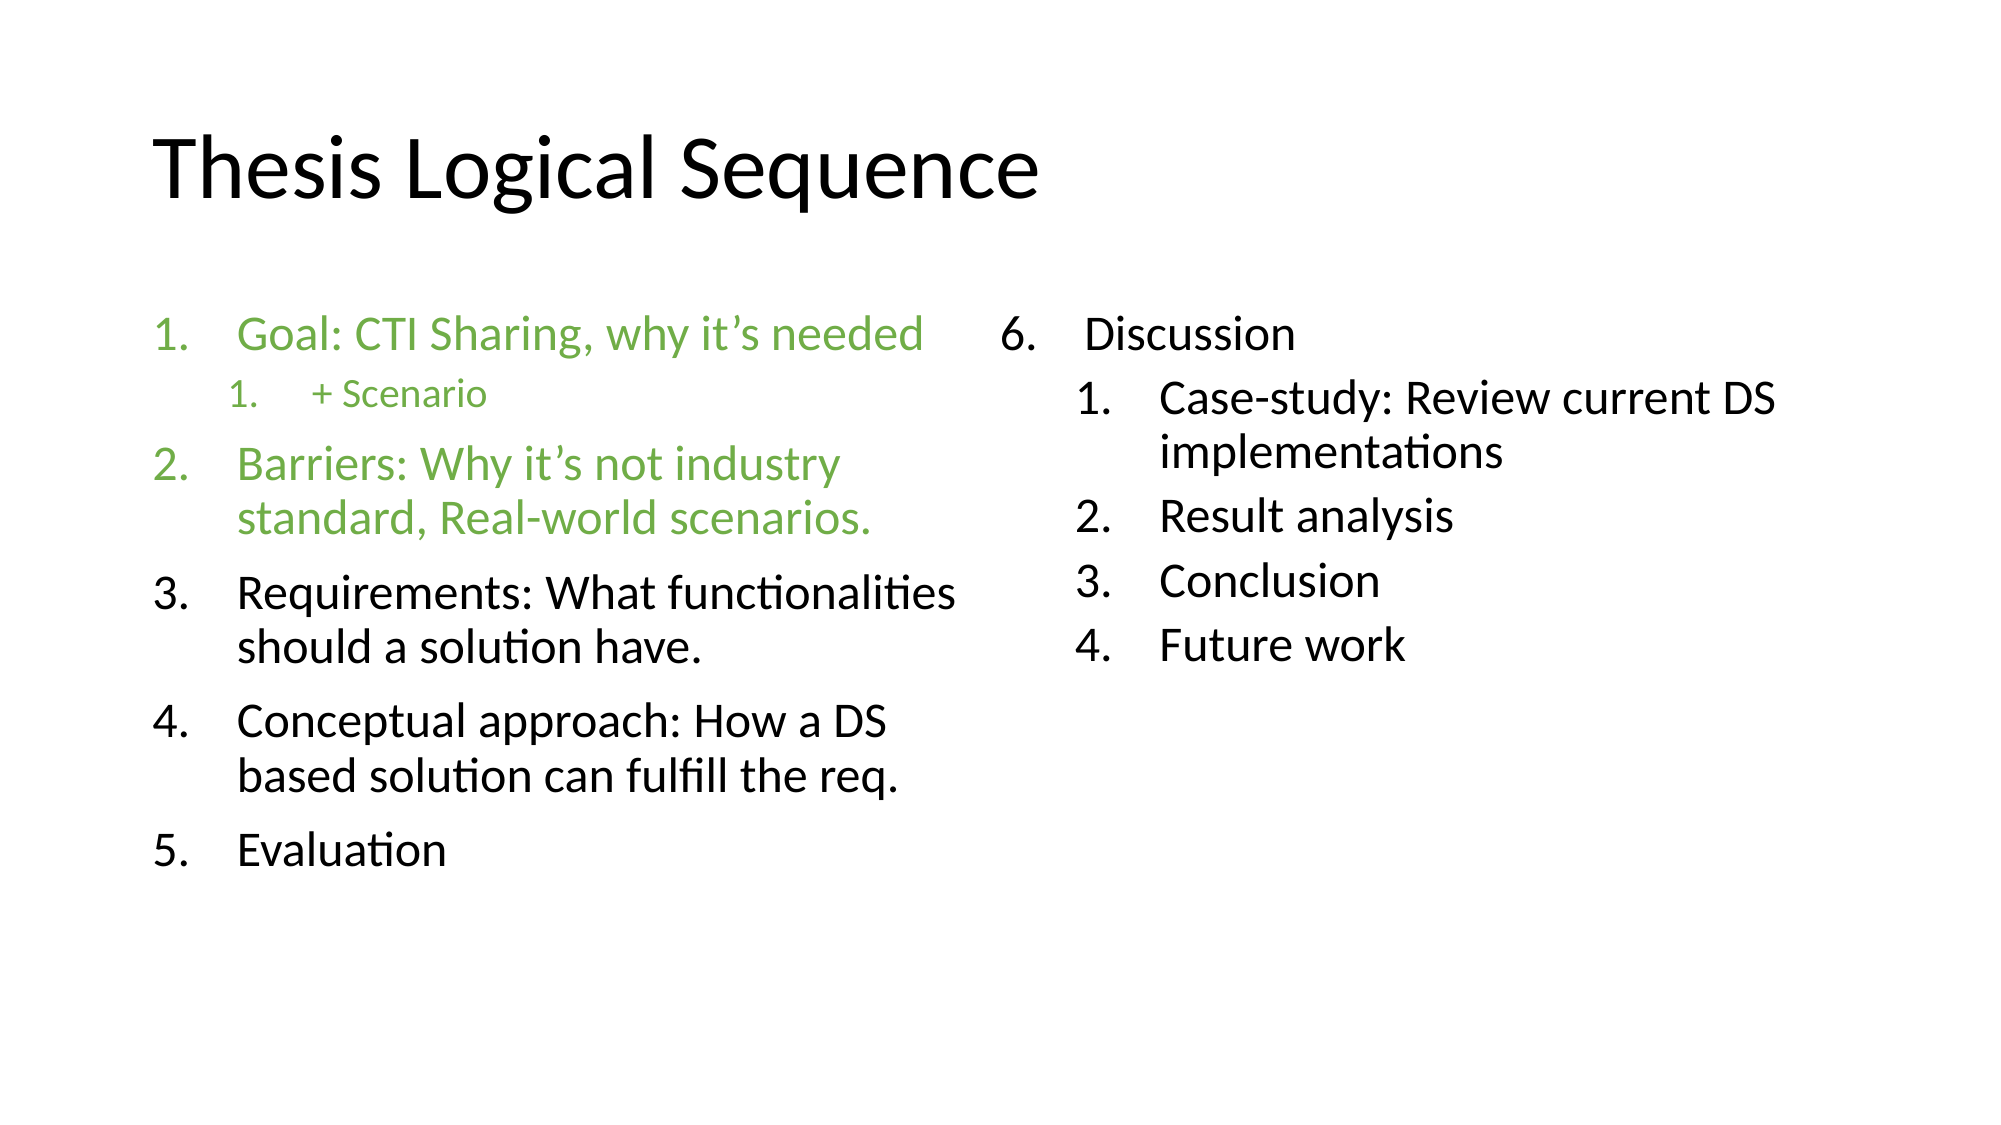

# Thesis Logical Sequence
Goal: CTI Sharing, why it’s needed
+ Scenario
Barriers: Why it’s not industry standard, Real-world scenarios.
Requirements: What functionalities should a solution have.
Conceptual approach: How a DS based solution can fulfill the req.
Evaluation

Discussion
Case-study: Review current DS implementations
Result analysis
Conclusion
Future work